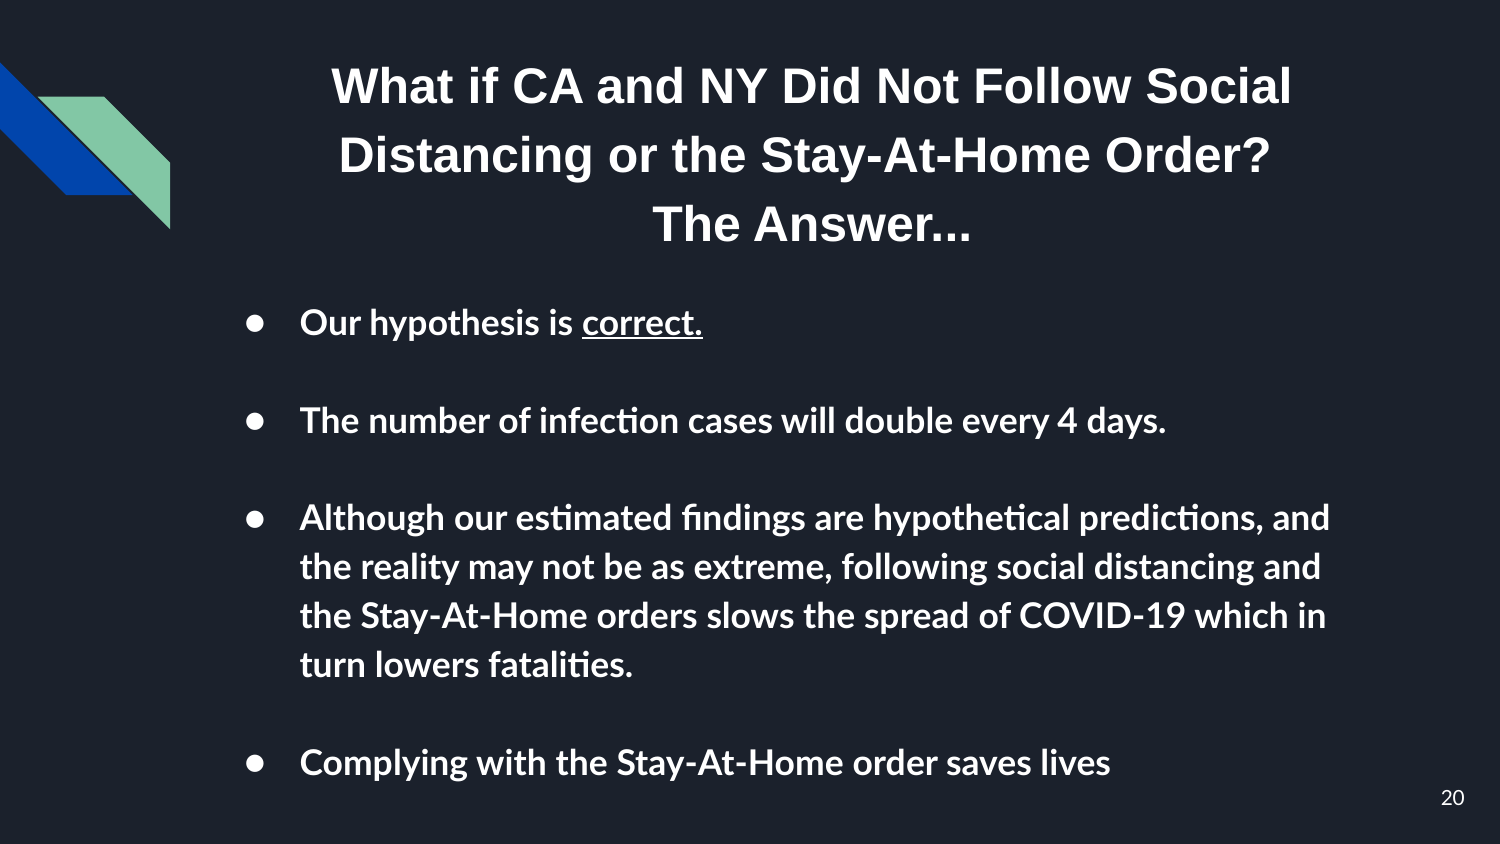

# What if CA and NY Did Not Follow Social Distancing or the Stay-At-Home Order?
The Answer...

Our hypothesis is correct.
The number of infection cases will double every 4 days.
Although our estimated findings are hypothetical predictions, and the reality may not be as extreme, following social distancing and the Stay-At-Home orders slows the spread of COVID-19 which in turn lowers fatalities.
Complying with the Stay-At-Home order saves lives
20